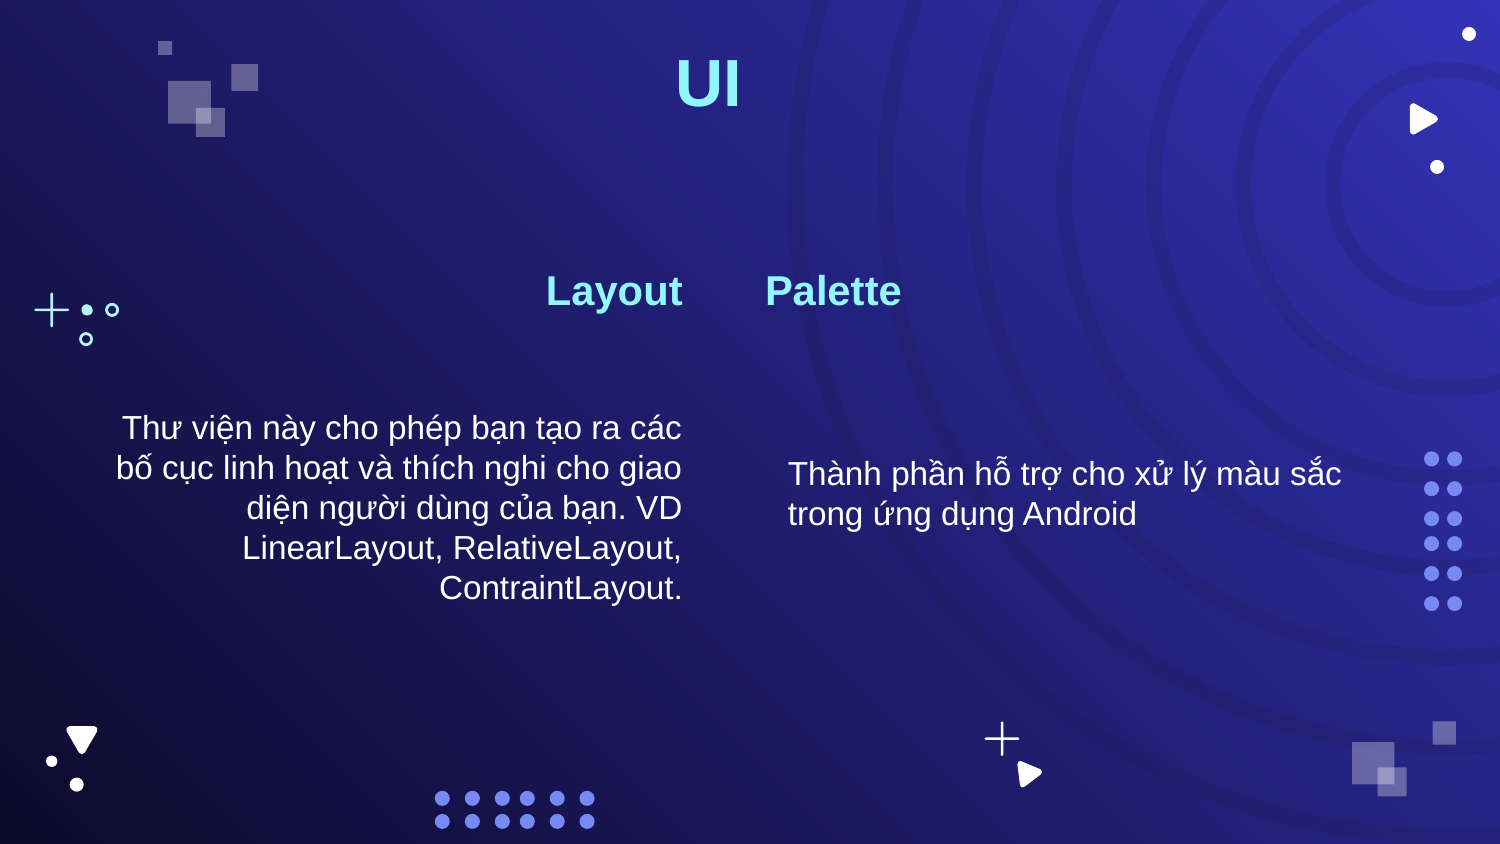

UI
# Layout
Palette
Thư viện này cho phép bạn tạo ra các bố cục linh hoạt và thích nghi cho giao diện người dùng của bạn. VD LinearLayout, RelativeLayout, ContraintLayout.
Thành phần hỗ trợ cho xử lý màu sắc trong ứng dụng Android